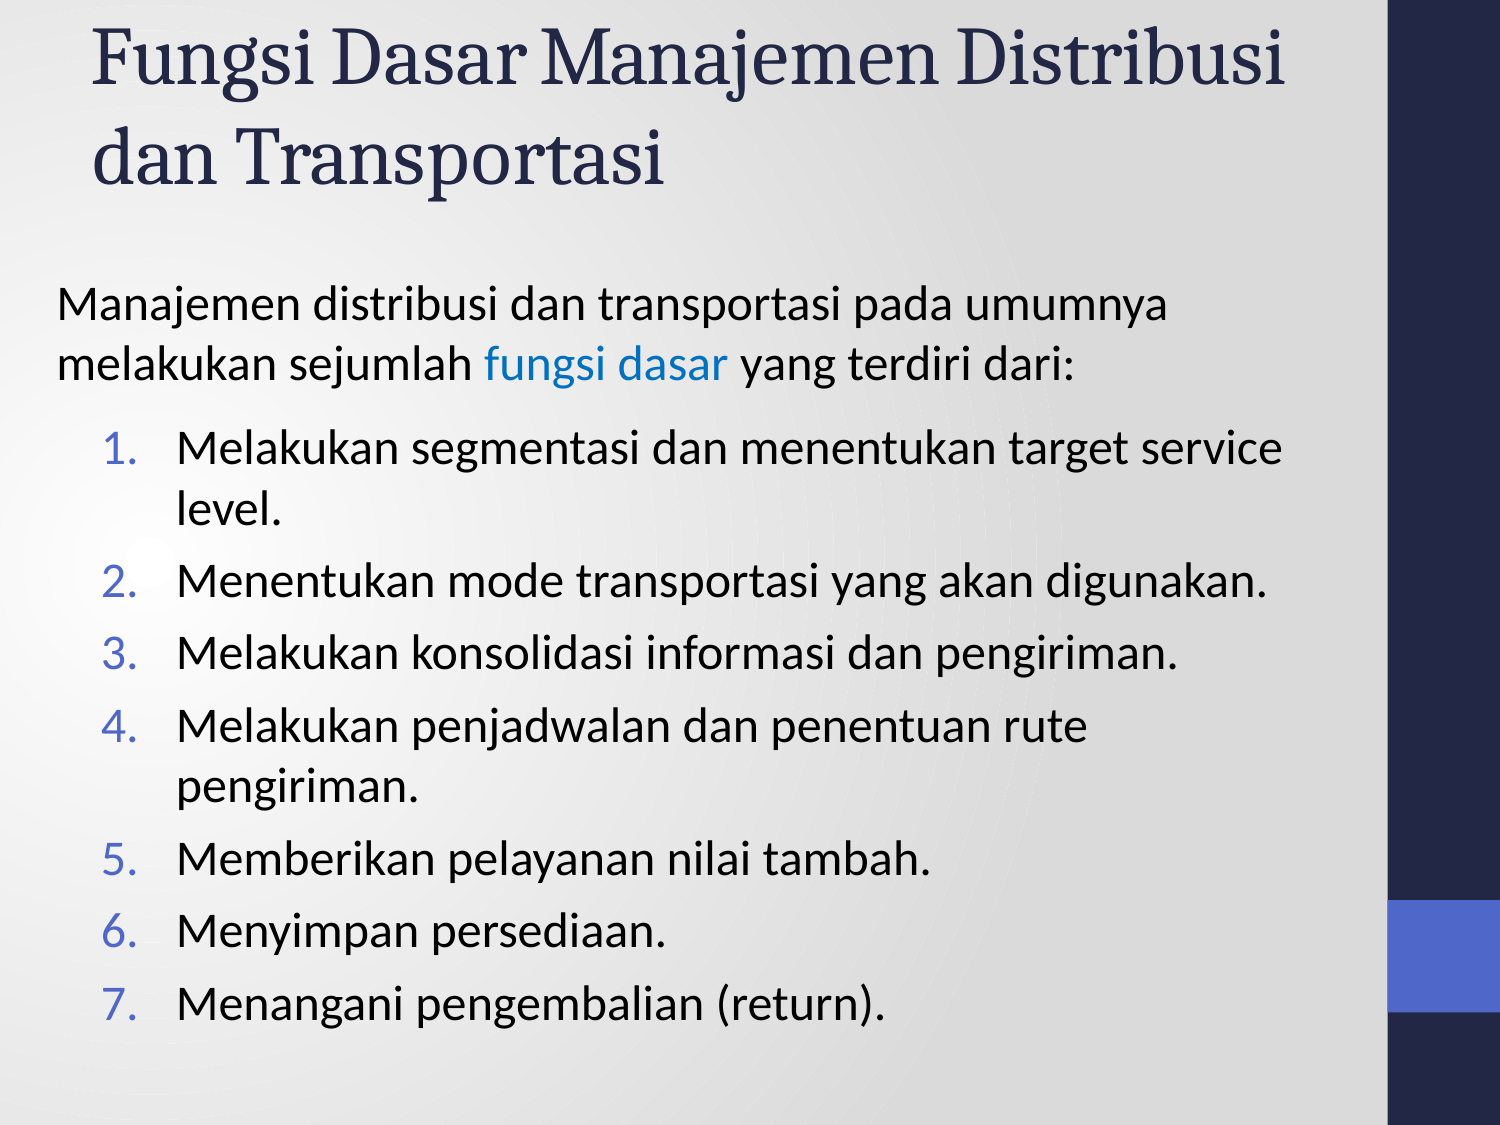

# Fungsi Dasar Manajemen Distribusi dan Transportasi
Manajemen distribusi dan transportasi pada umumnya melakukan sejumlah fungsi dasar yang terdiri dari:
Melakukan segmentasi dan menentukan target service level.
Menentukan mode transportasi yang akan digunakan.
Melakukan konsolidasi informasi dan pengiriman.
Melakukan penjadwalan dan penentuan rute pengiriman.
Memberikan pelayanan nilai tambah.
Menyimpan persediaan.
Menangani pengembalian (return).